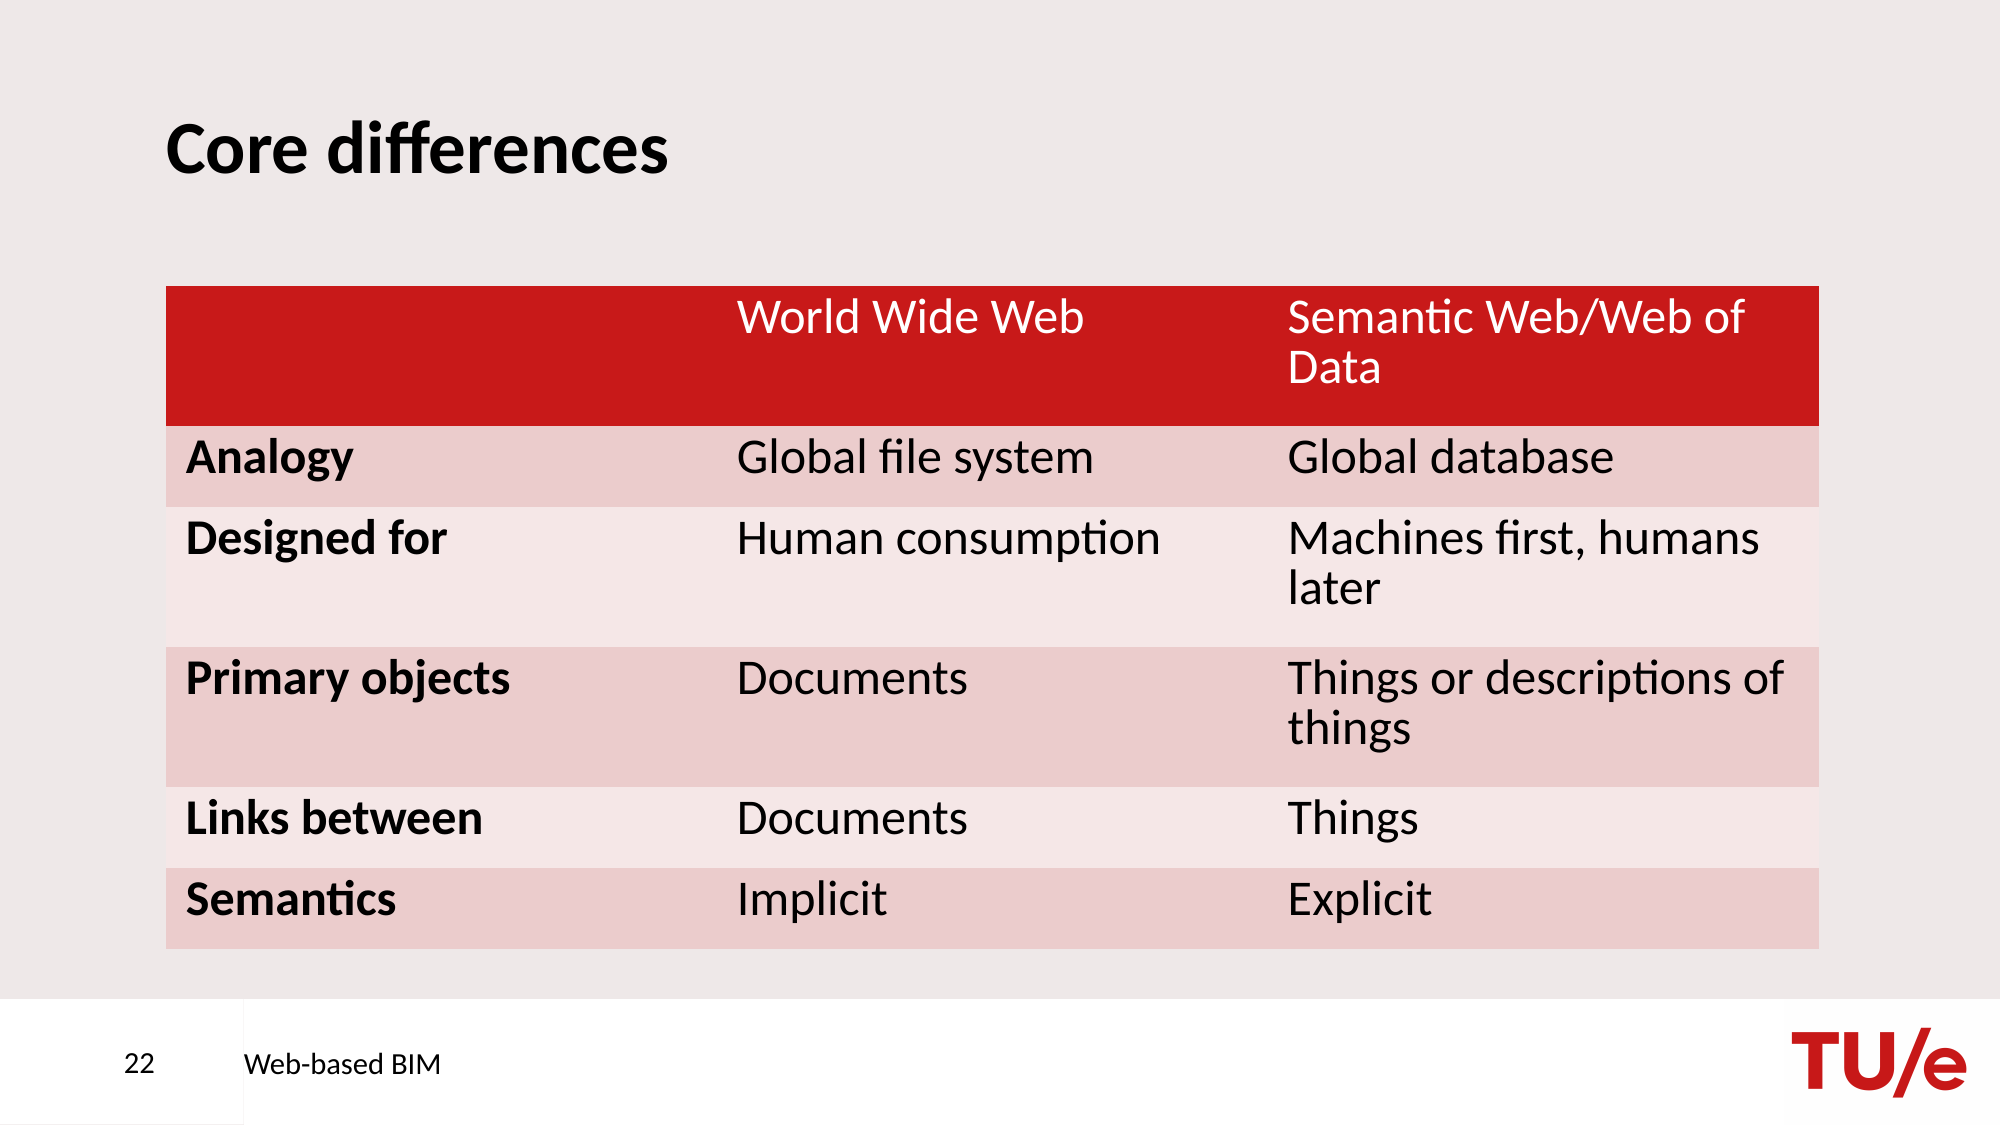

# Core differences
|  | World Wide Web | Semantic Web/Web of Data |
| --- | --- | --- |
| Analogy | Global file system | Global database |
| Designed for | Human consumption | Machines first, humans later |
| Primary objects | Documents | Things or descriptions of things |
| Links between | Documents | Things |
| Semantics | Implicit | Explicit |
22
Web-based BIM